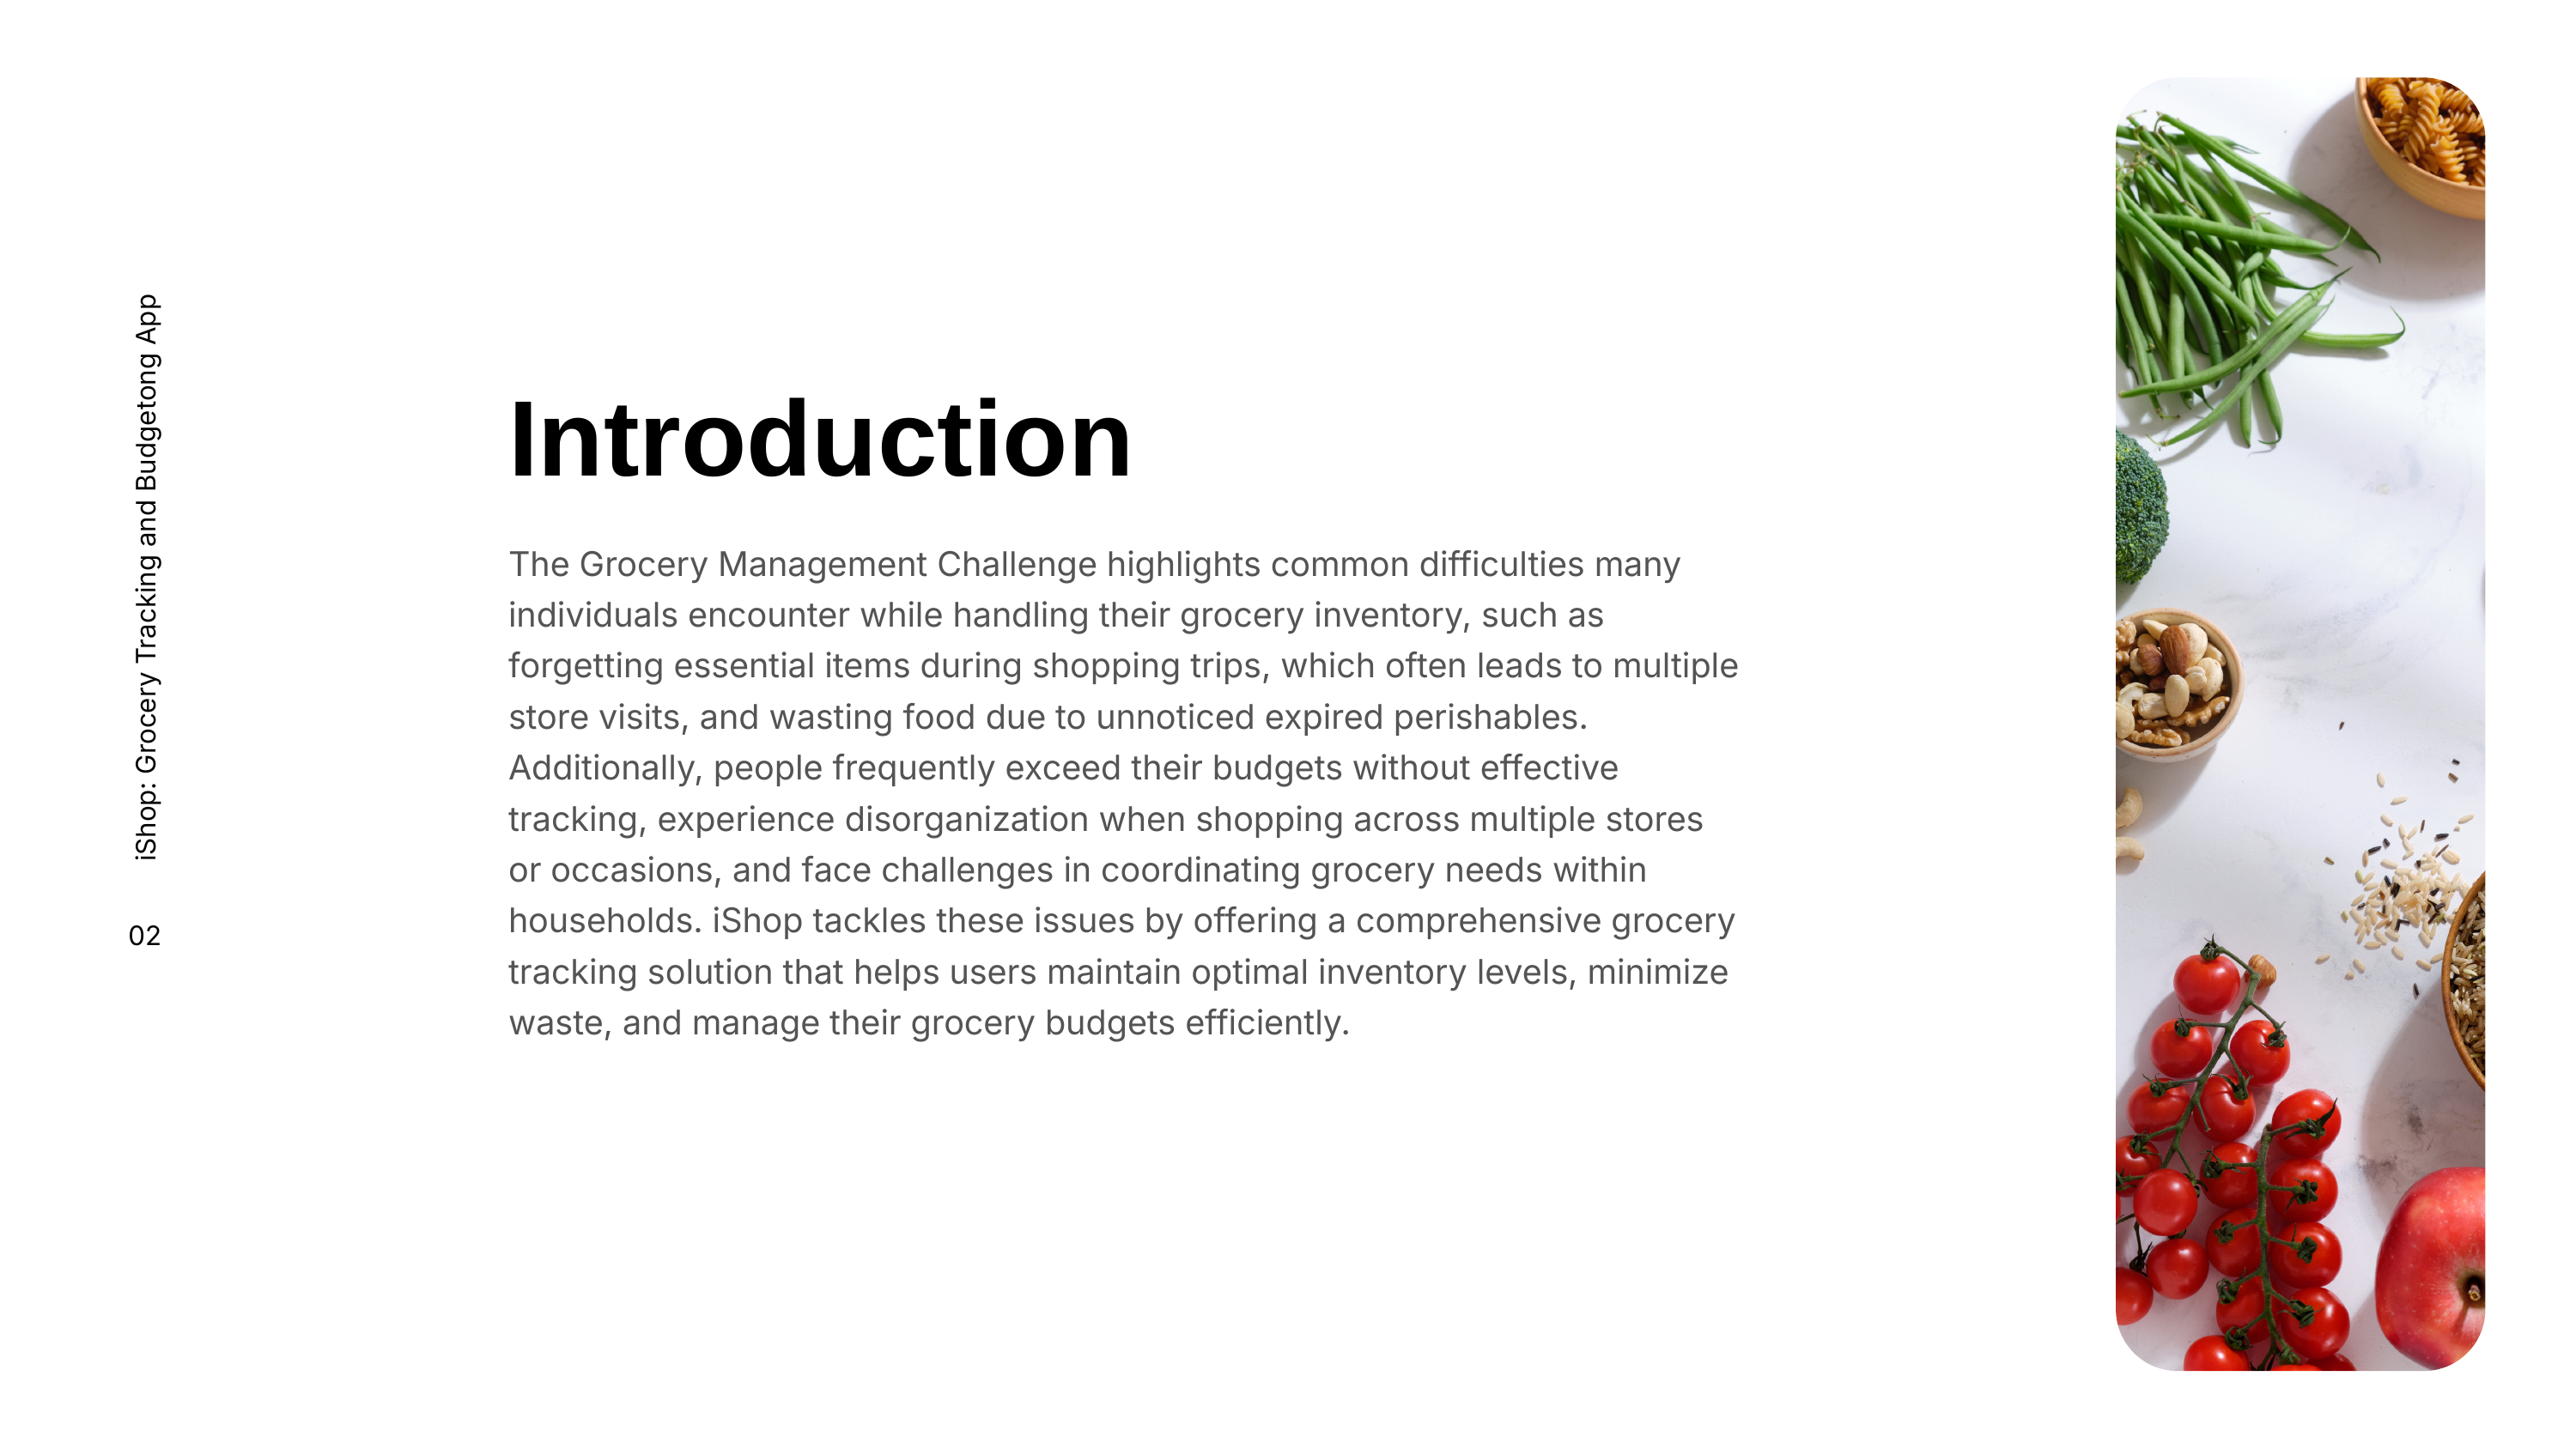

Introduction
The Grocery Management Challenge highlights common difficulties many individuals encounter while handling their grocery inventory, such as forgetting essential items during shopping trips, which often leads to multiple store visits, and wasting food due to unnoticed expired perishables. Additionally, people frequently exceed their budgets without effective tracking, experience disorganization when shopping across multiple stores or occasions, and face challenges in coordinating grocery needs within households. iShop tackles these issues by offering a comprehensive grocery tracking solution that helps users maintain optimal inventory levels, minimize waste, and manage their grocery budgets efficiently.

iShop: Grocery Tracking and Budgetong App
02